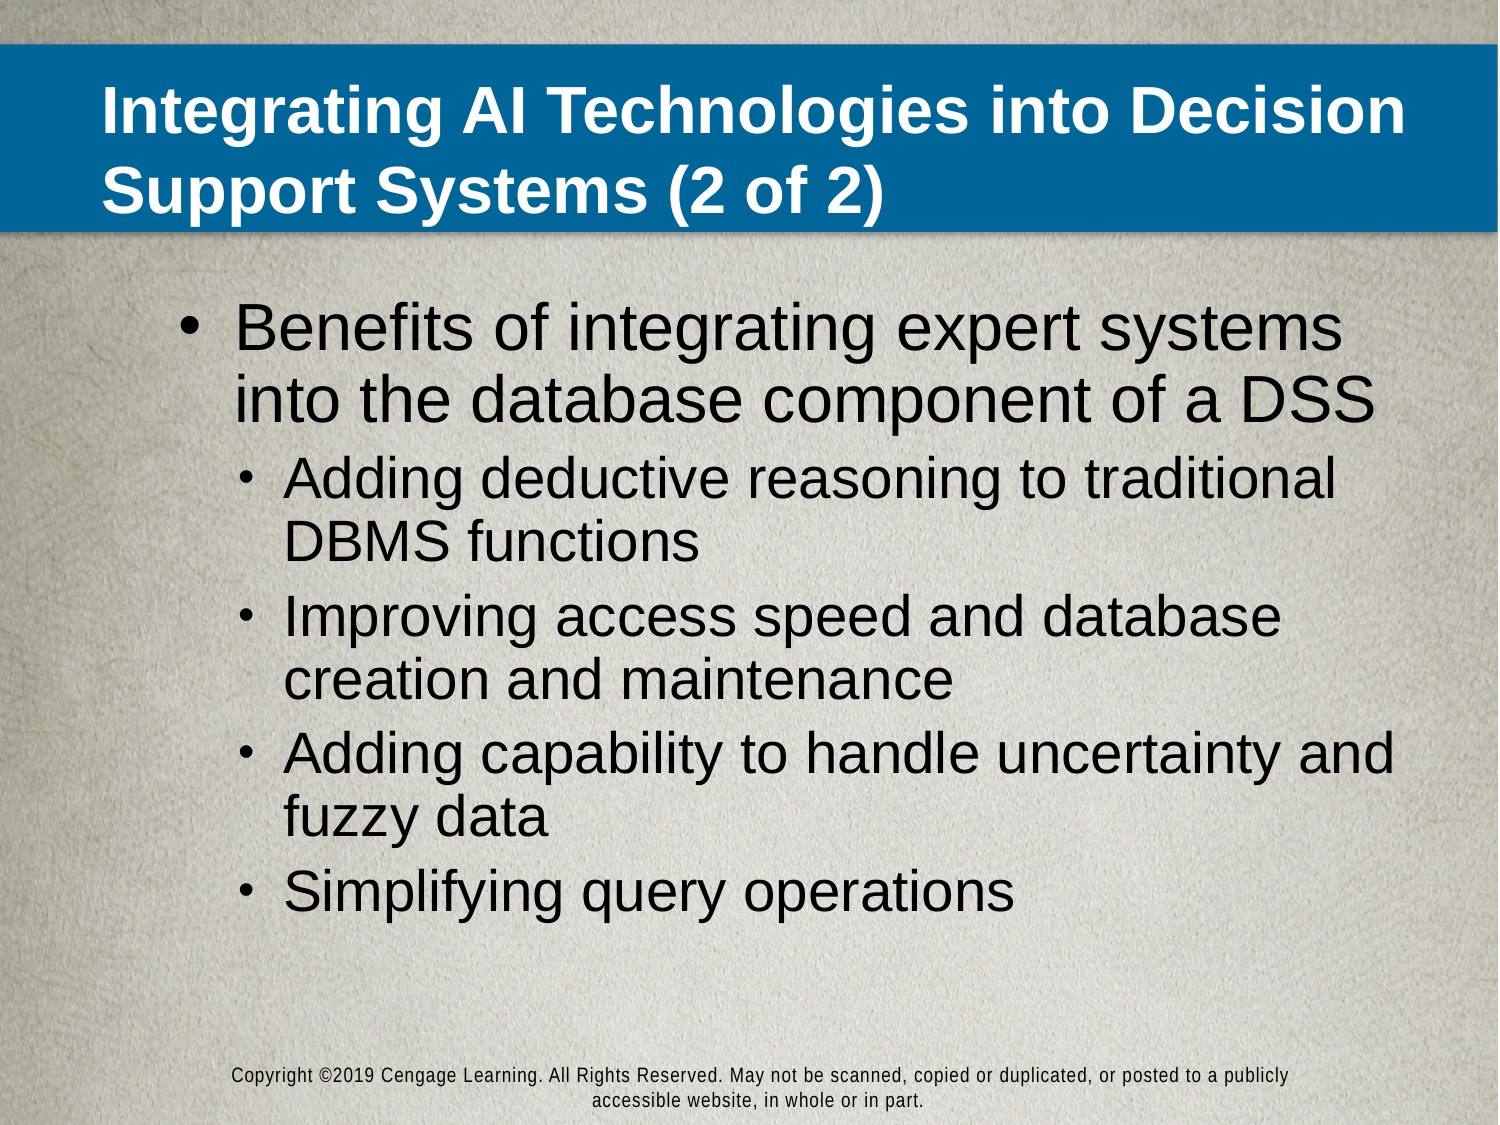

# Integrating AI Technologies into Decision Support Systems (2 of 2)
Benefits of integrating expert systems into the database component of a DSS
Adding deductive reasoning to traditional DBMS functions
Improving access speed and database creation and maintenance
Adding capability to handle uncertainty and fuzzy data
Simplifying query operations